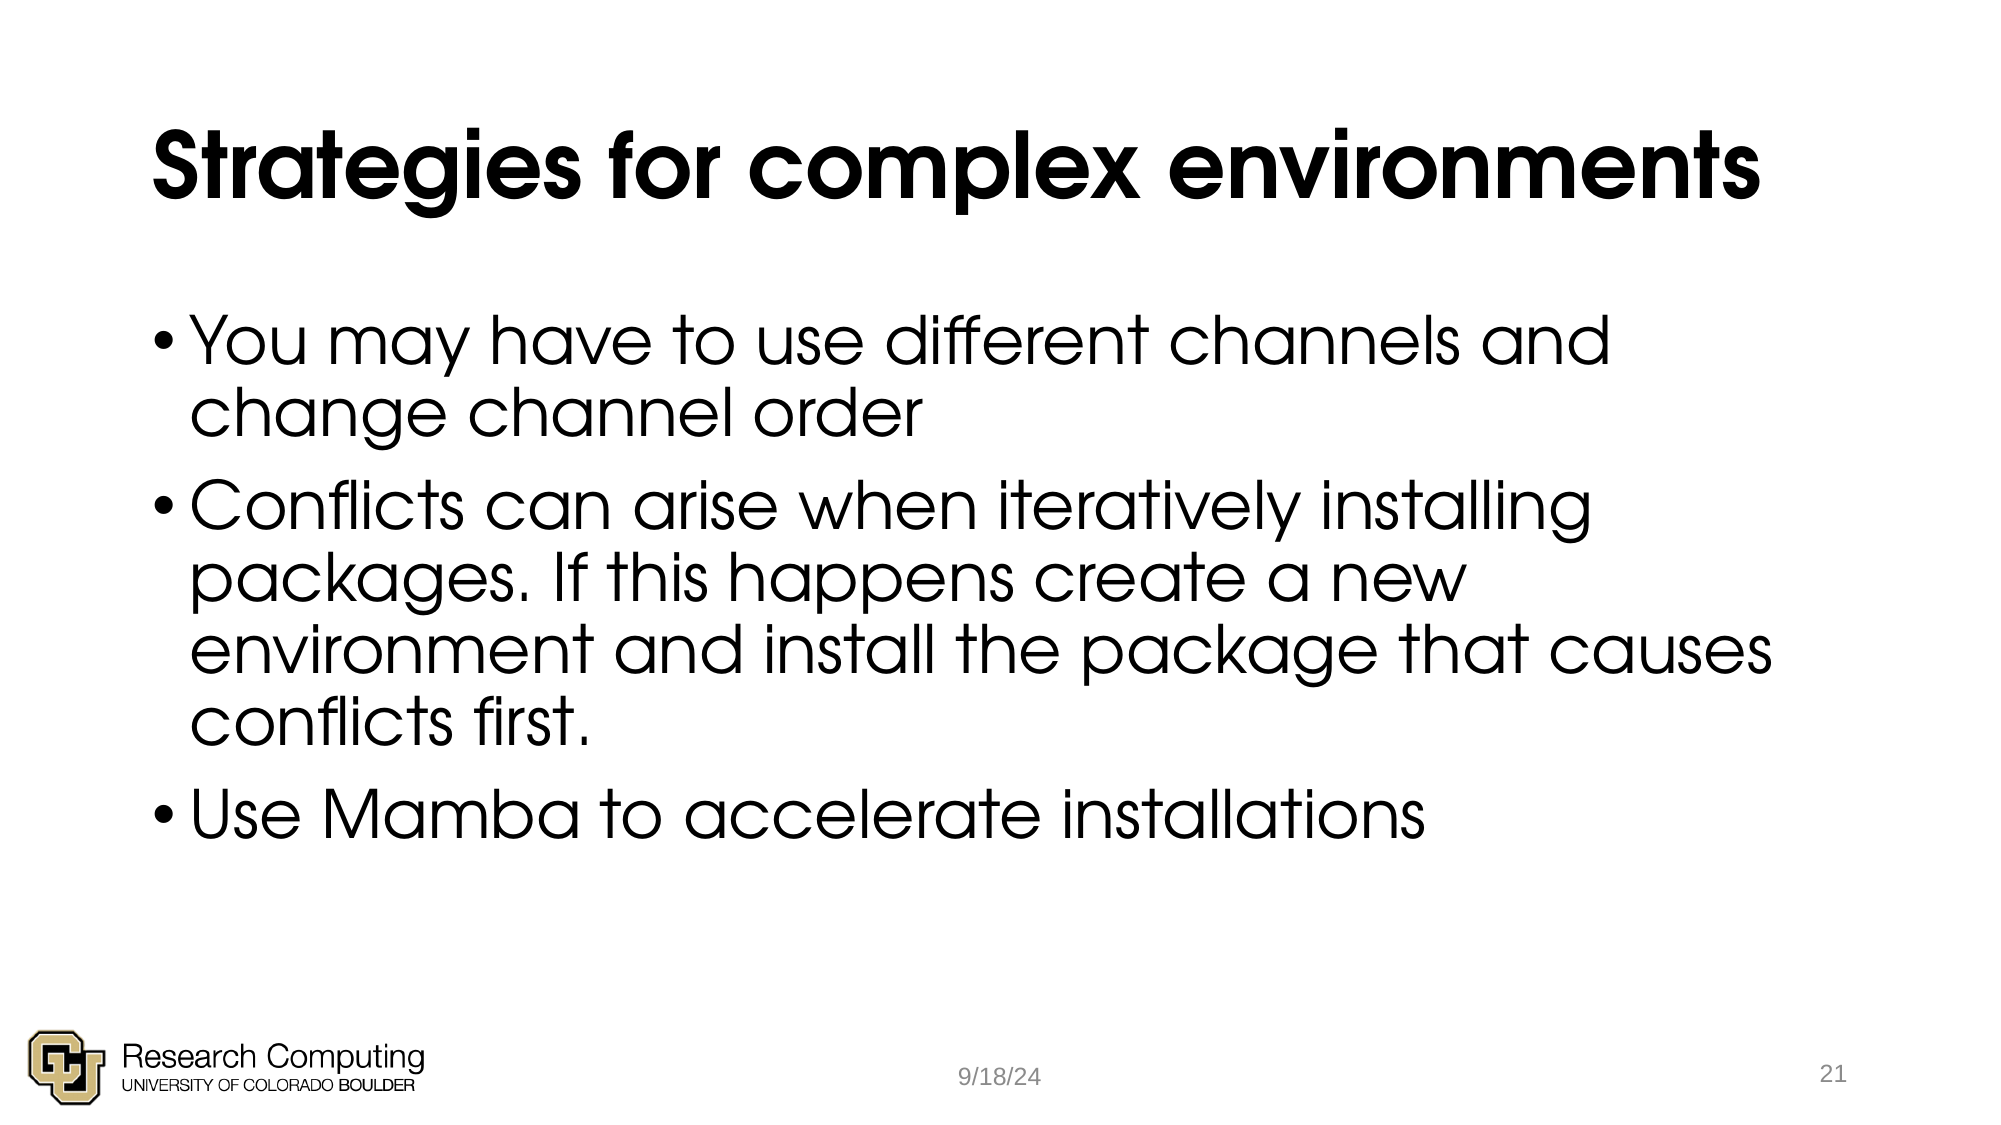

# Strategies for complex environments
You may have to use different channels and change channel order
Conflicts can arise when iteratively installing packages. If this happens create a new environment and install the package that causes conflicts first.
Use Mamba to accelerate installations

21
9/18/24